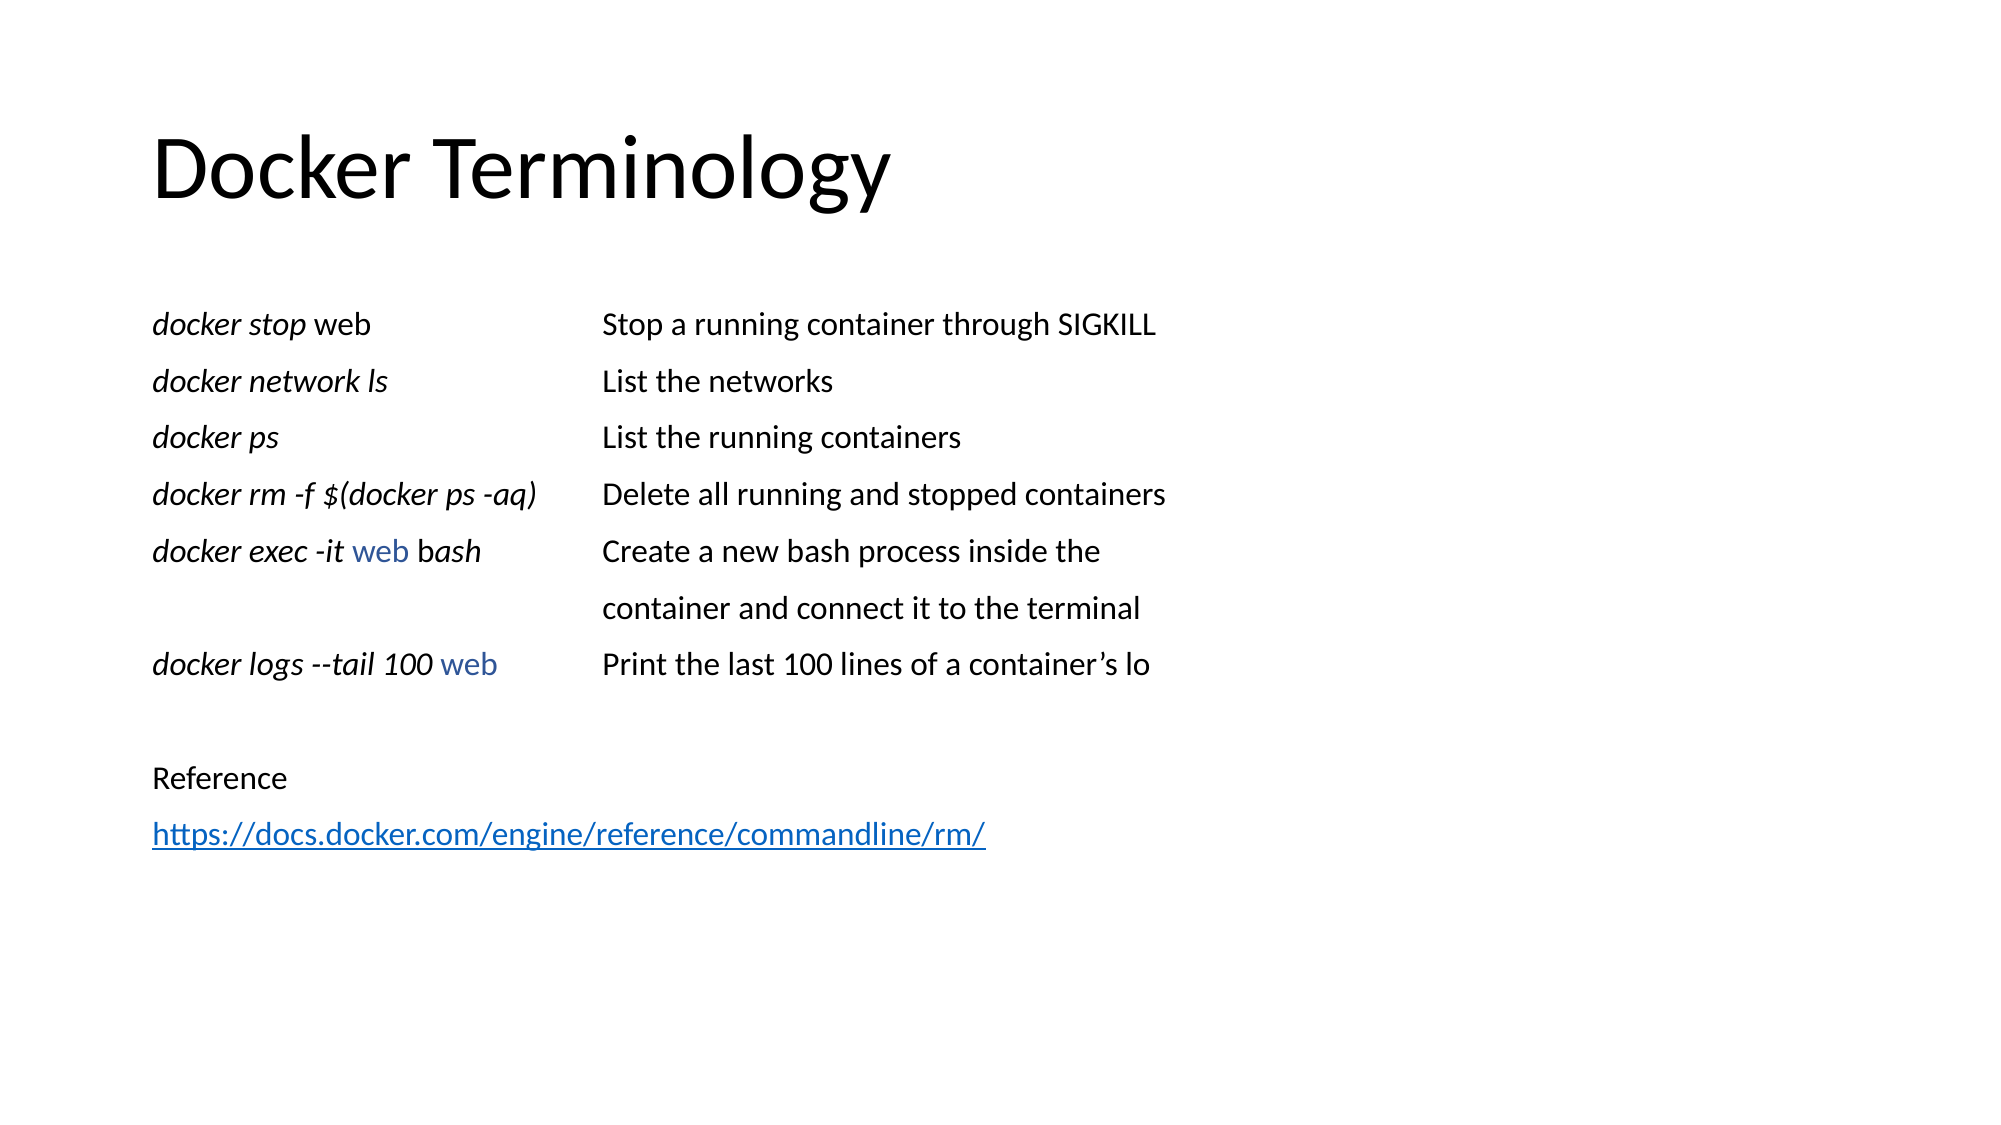

# Docker Terminology
docker stop web 		Stop a running container through SIGKILL
docker network ls 		List the networks
docker ps 			List the running containers
docker rm -f $(docker ps -aq) 	Delete all running and stopped containers
docker exec -it web bash 	Create a new bash process inside the
			container and connect it to the terminal
docker logs --tail 100 web	Print the last 100 lines of a container’s lo

Reference
https://docs.docker.com/engine/reference/commandline/rm/